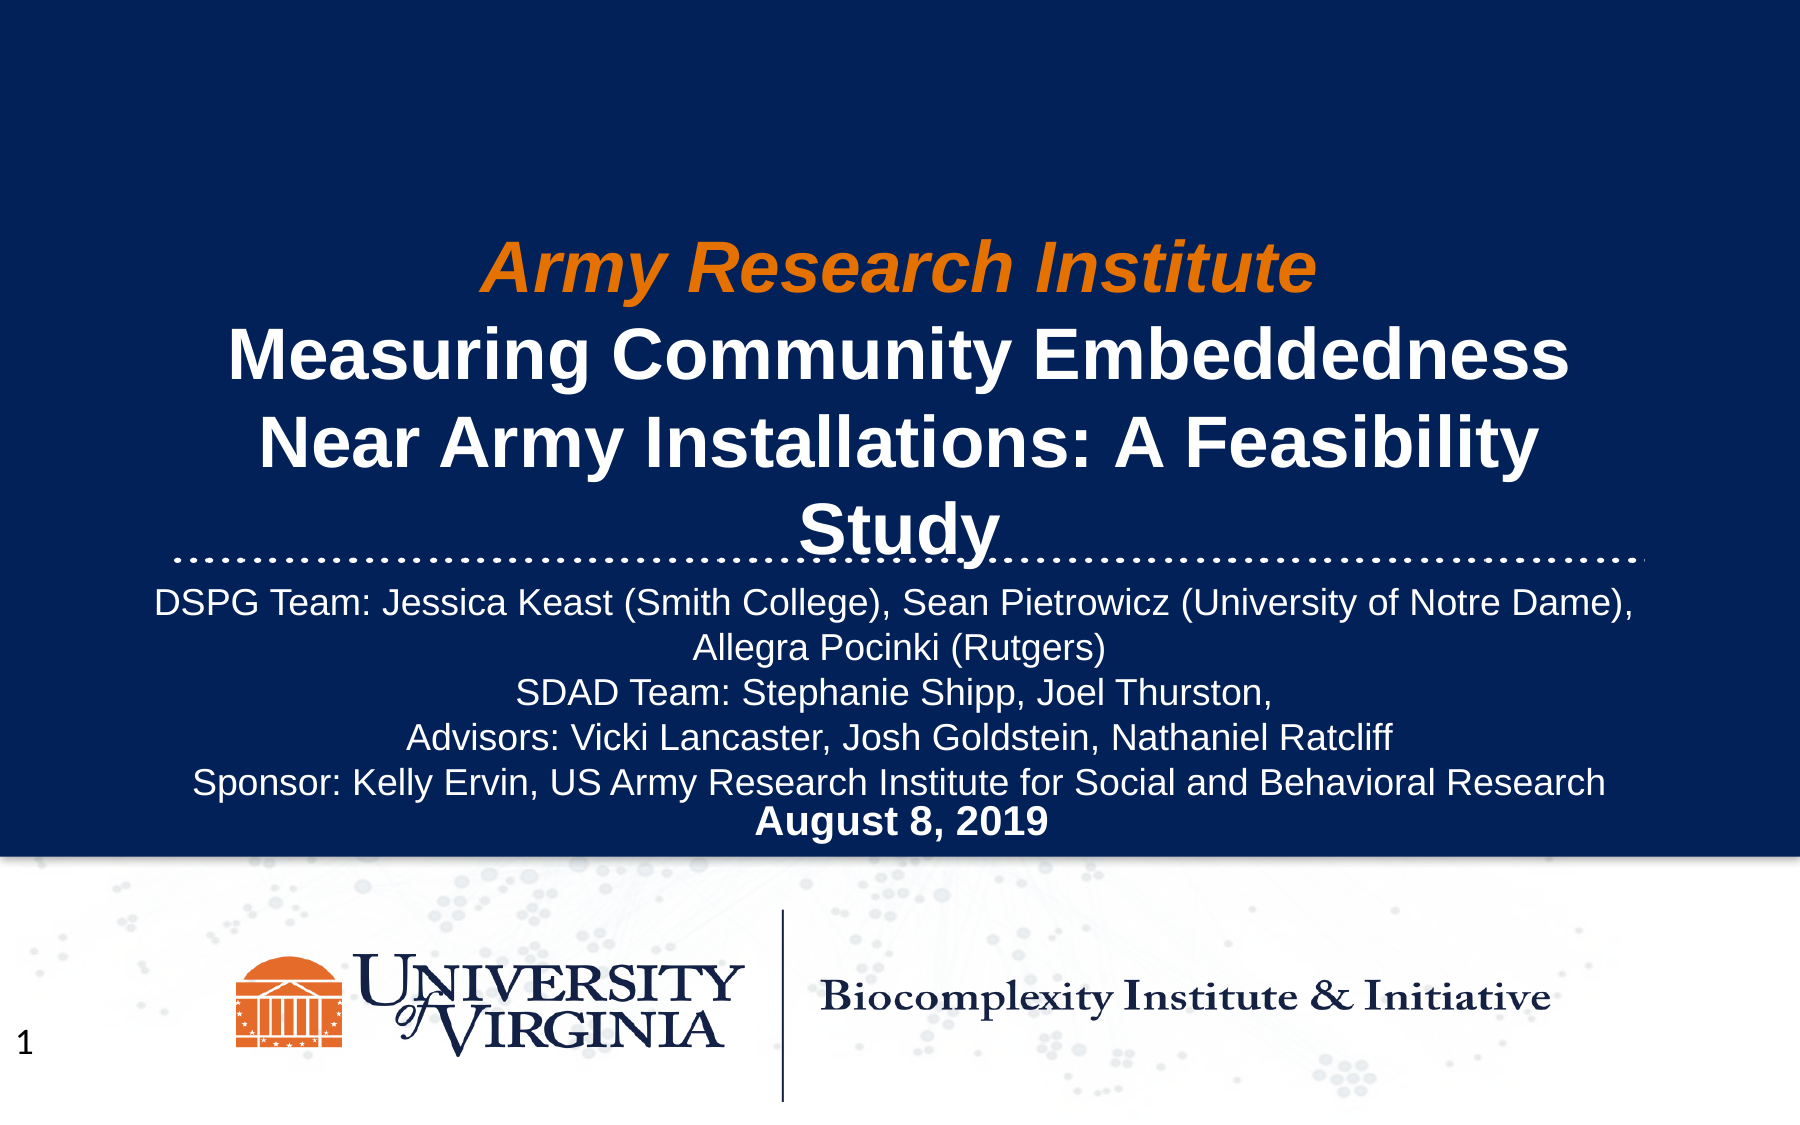

Army Research Institute
Measuring Community Embeddedness Near Army Installations: A Feasibility Study
DSPG Team: Jessica Keast (Smith College), Sean Pietrowicz (University of Notre Dame),
Allegra Pocinki (Rutgers)
SDAD Team: Stephanie Shipp, Joel Thurston,
Advisors: Vicki Lancaster, Josh Goldstein, Nathaniel Ratcliff
Sponsor: Kelly Ervin, US Army Research Institute for Social and Behavioral Research
August 8, 2019
1